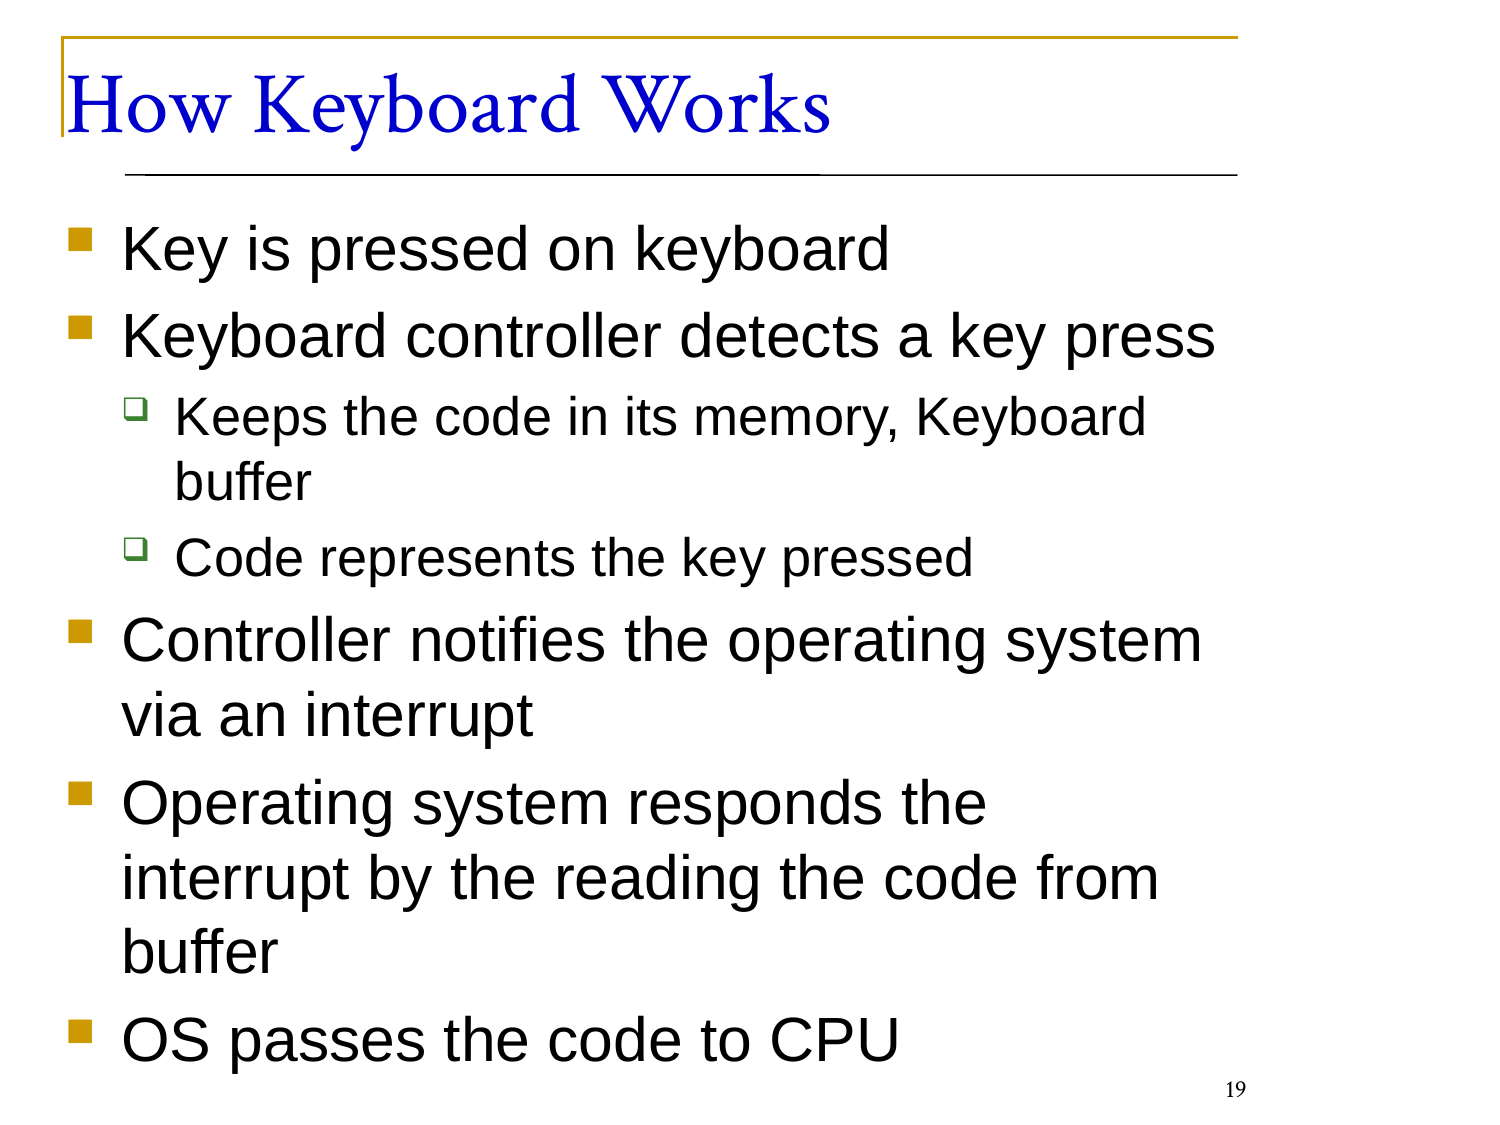

# How Keyboard Works
Key is pressed on keyboard
Keyboard controller detects a key press
Keeps the code in its memory, Keyboard buffer
Code represents the key pressed
Controller notifies the operating system via an interrupt
Operating system responds the interrupt by the reading the code from buffer
OS passes the code to CPU
19